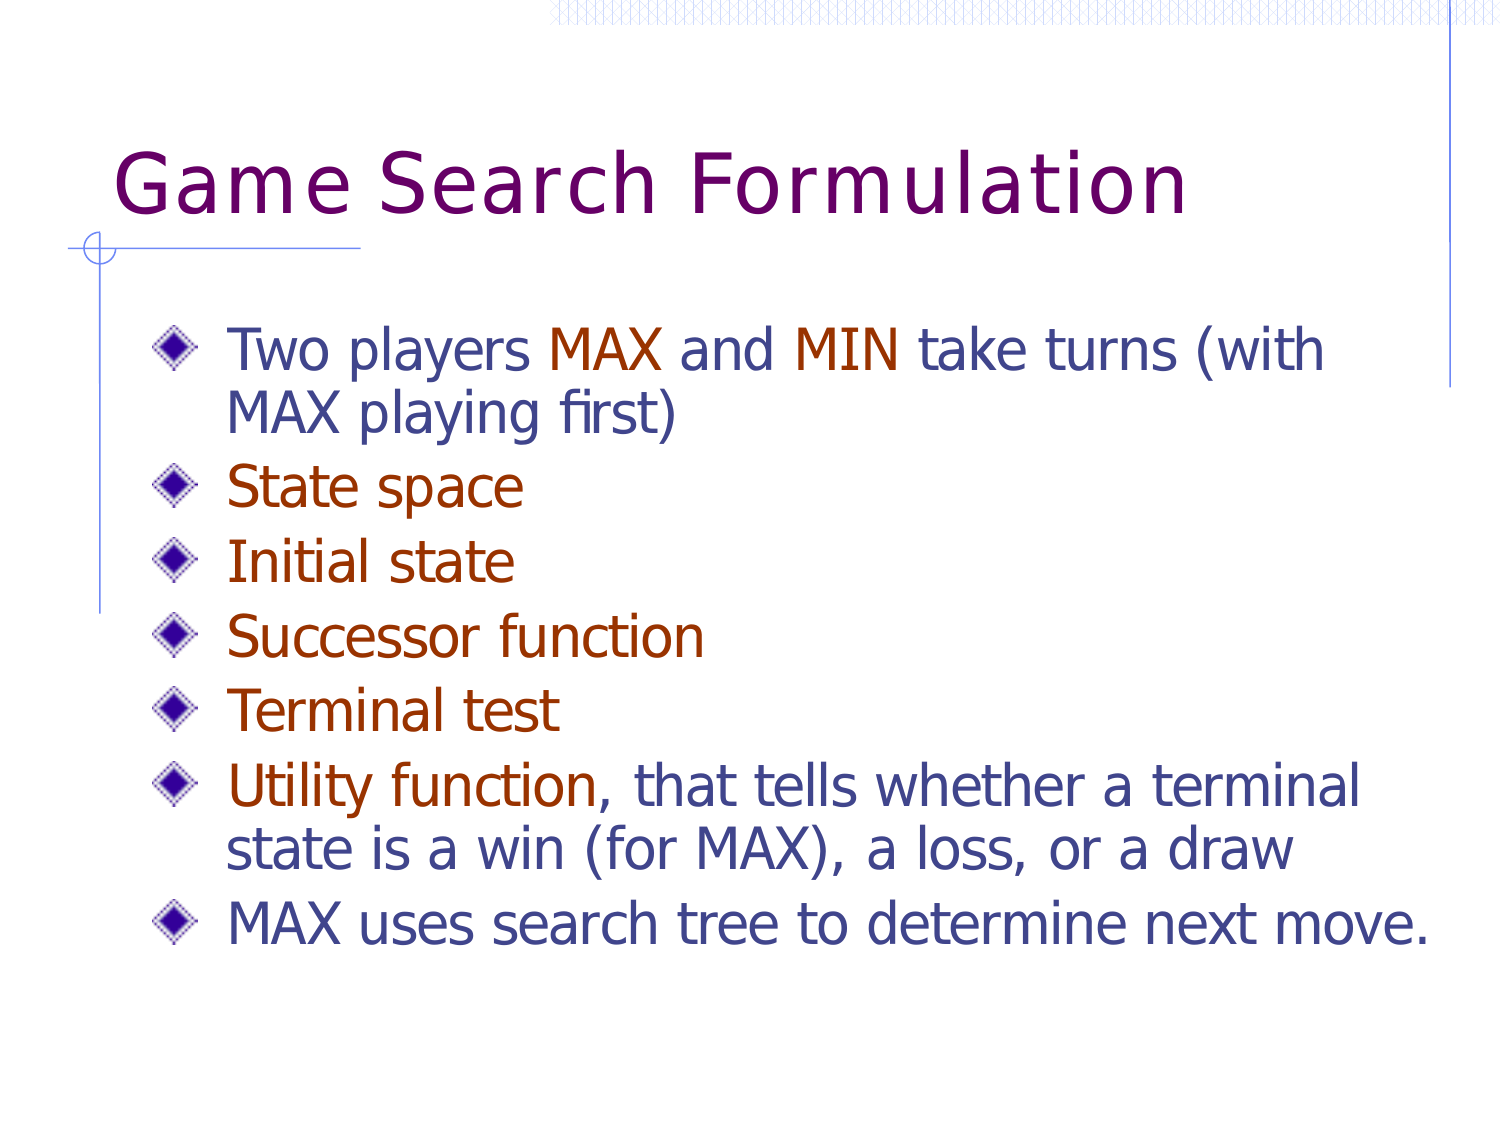

# Game Search Formulation
 Two players MAX and MIN take turns (with
 MAX playing first)
 State space
 Initial state
 Successor function
 Terminal test
 Utility function, that tells whether a terminal
 state is a win (for MAX), a loss, or a draw
 MAX uses search tree to determine next move.